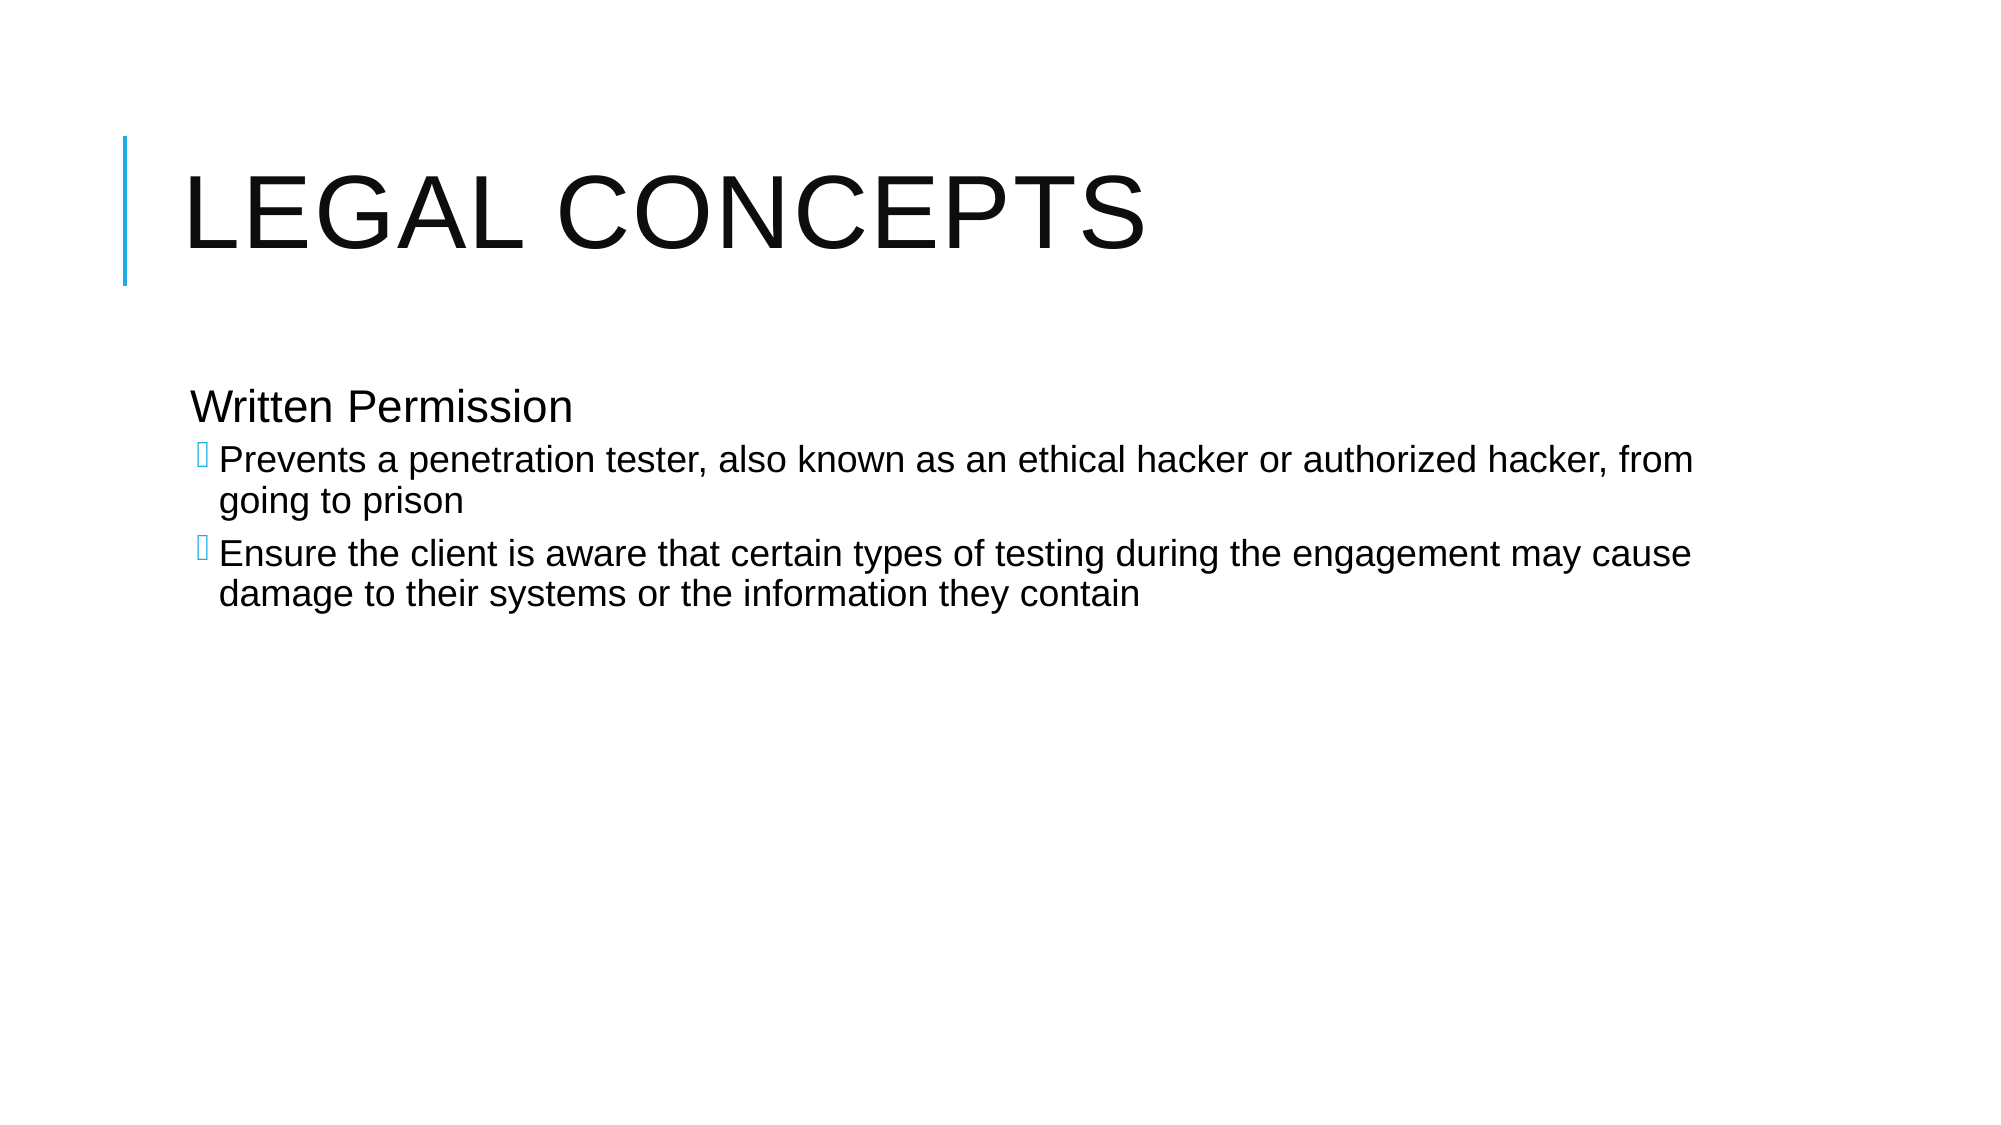

# Legal Concepts
Written Permission
Prevents a penetration tester, also known as an ethical hacker or authorized hacker, from going to prison
Ensure the client is aware that certain types of testing during the engagement may cause damage to their systems or the information they contain